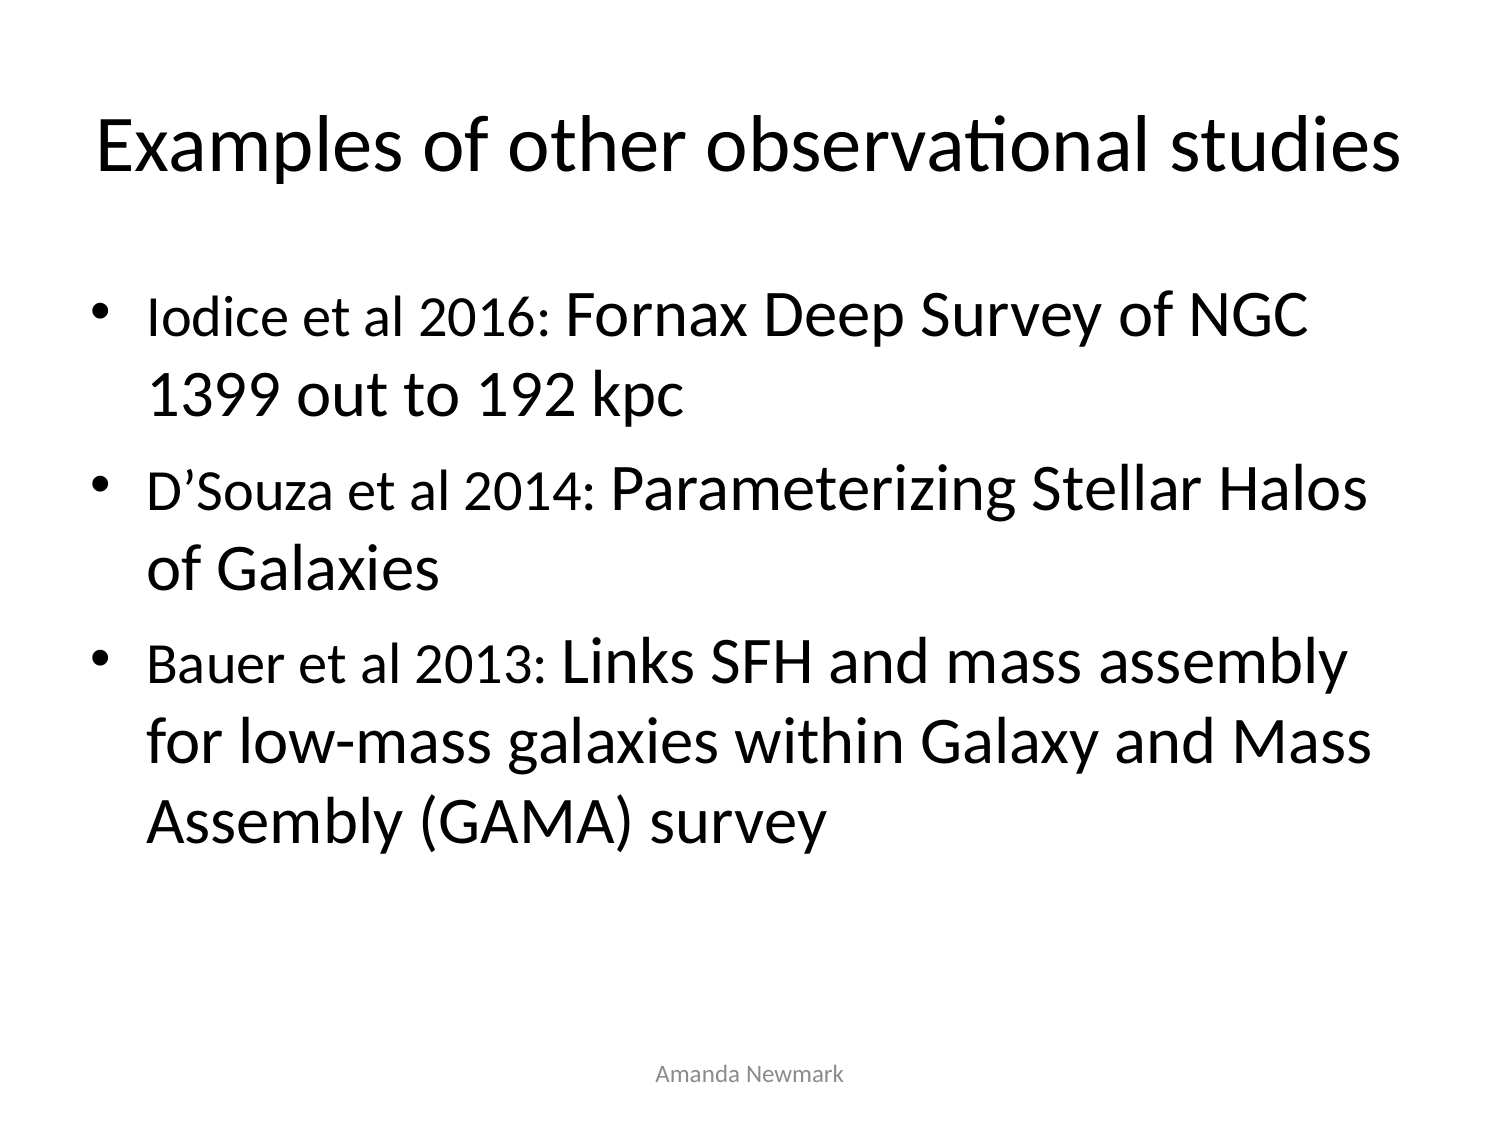

# Examples of other observational studies
Iodice et al 2016: Fornax Deep Survey of NGC 1399 out to 192 kpc
D’Souza et al 2014: Parameterizing Stellar Halos of Galaxies
Bauer et al 2013: Links SFH and mass assembly for low-mass galaxies within Galaxy and Mass Assembly (GAMA) survey
Amanda Newmark